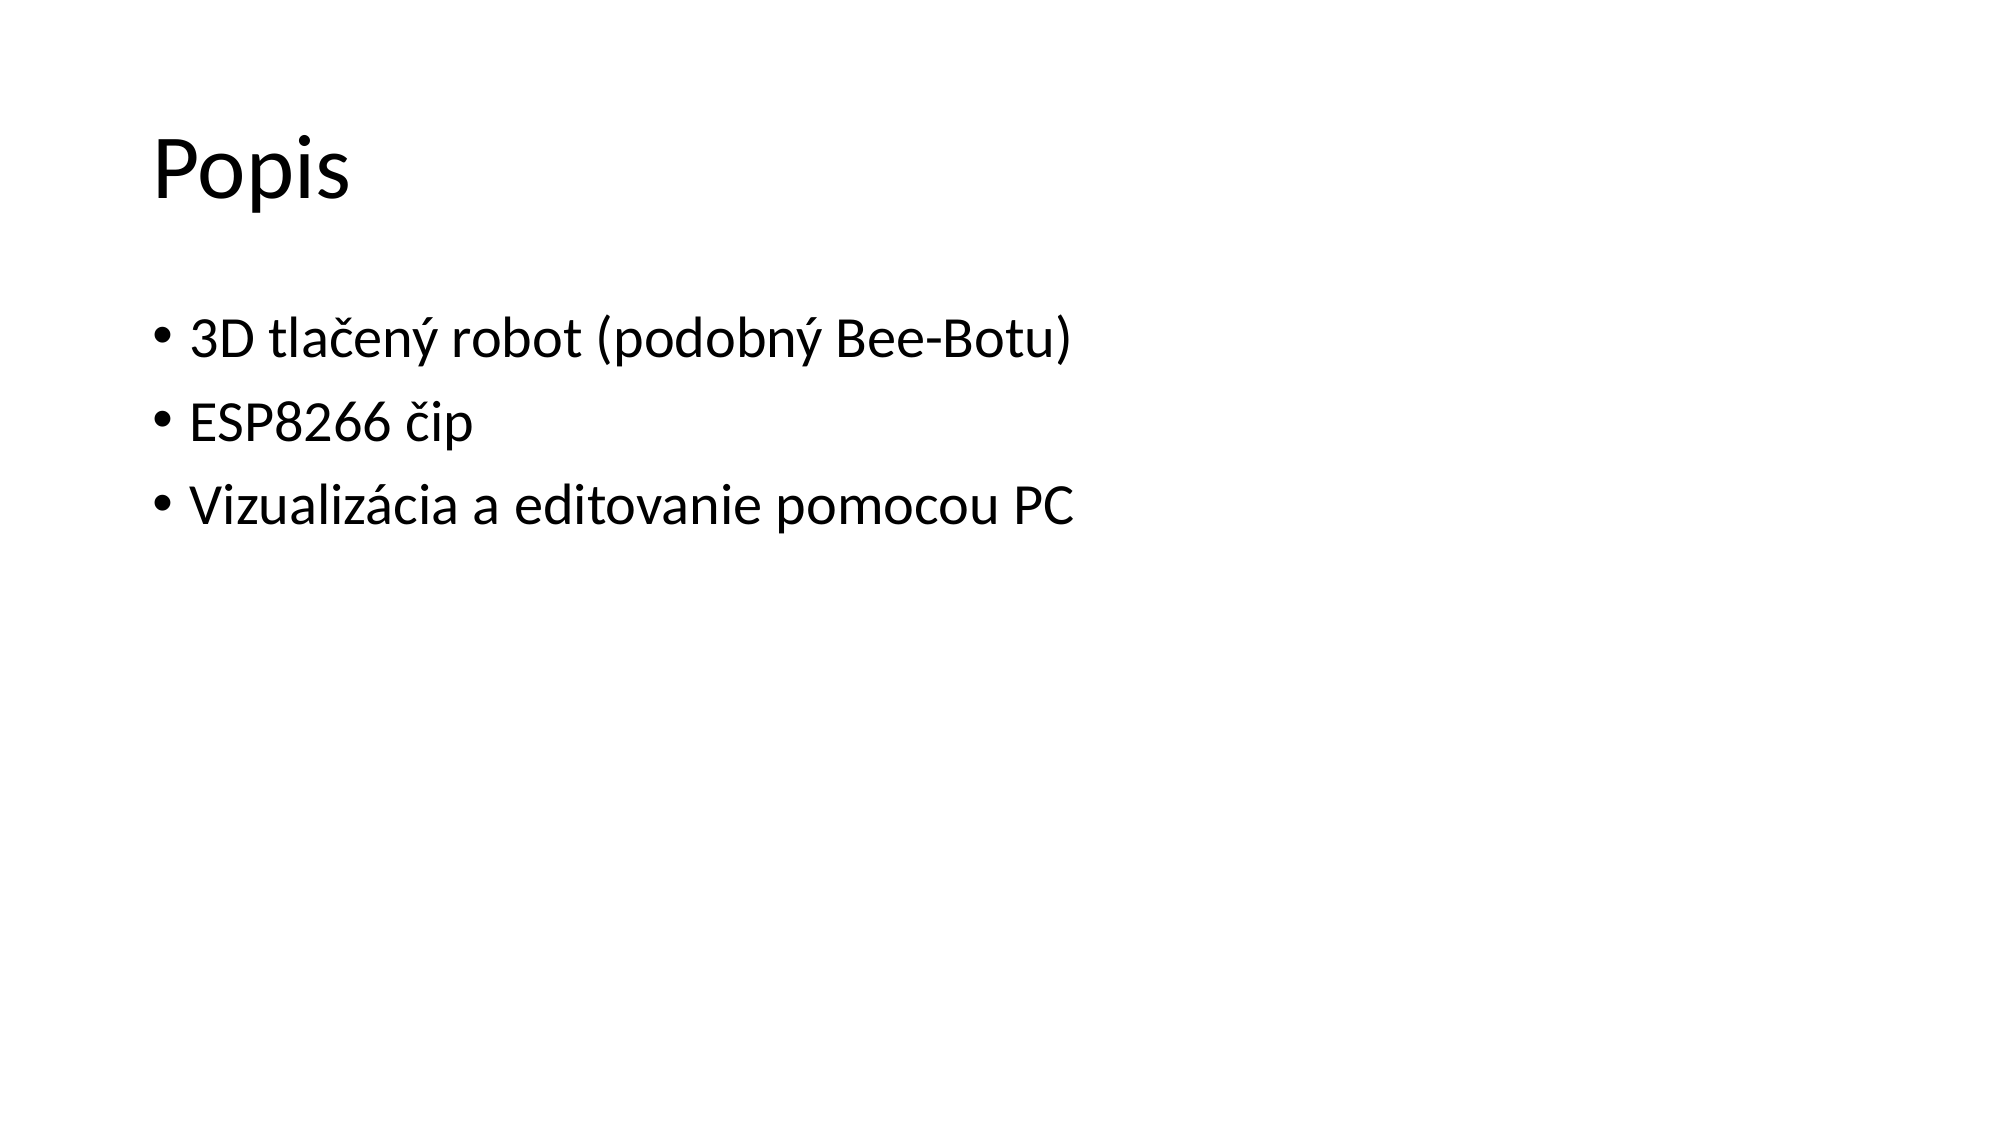

# Popis
3D tlačený robot (podobný Bee-Botu)
ESP8266 čip
Vizualizácia a editovanie pomocou PC